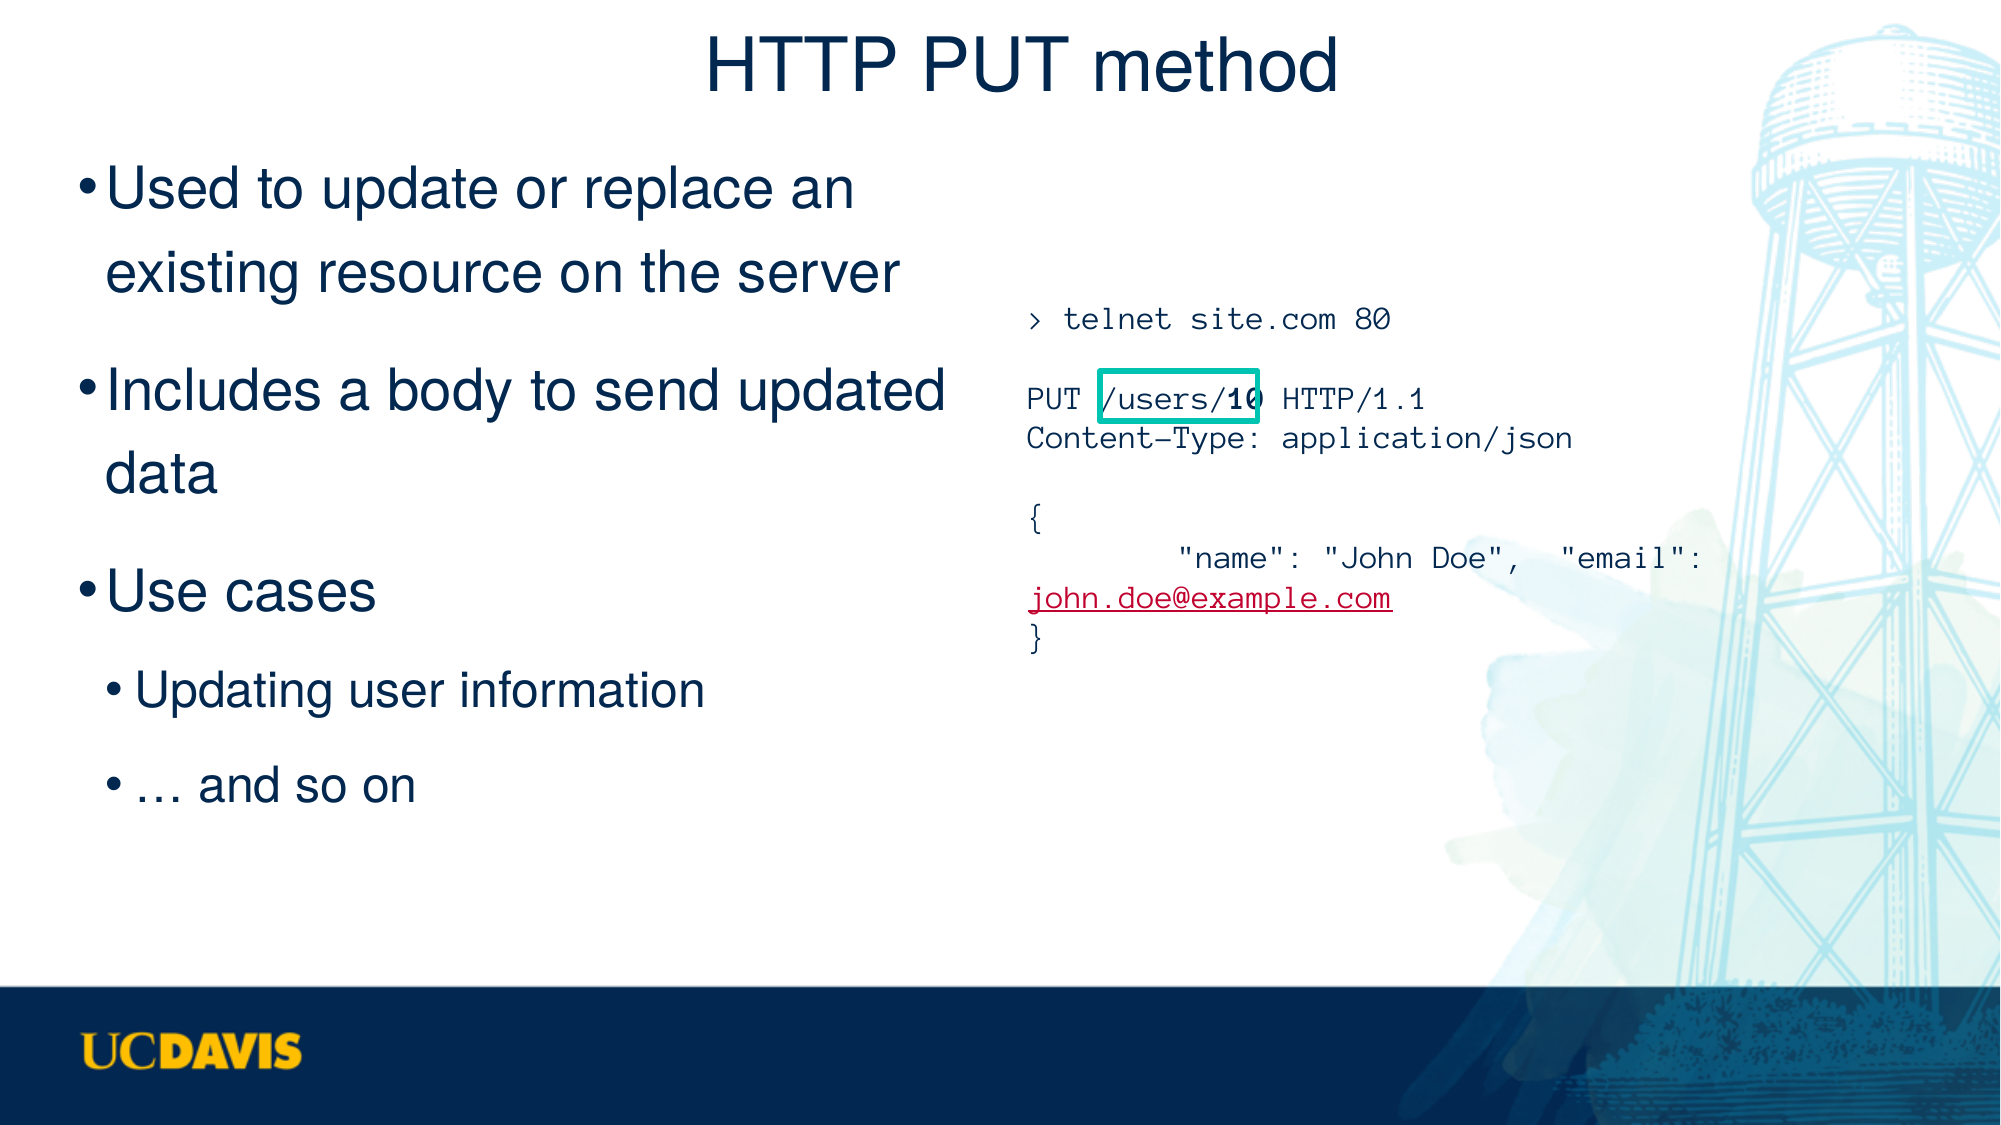

# HTTP PUT method
Used to update or replace an existing resource on the server
Includes a body to send updated data
Use cases
Updating user information
… and so on
> telnet site.com 80

PUT /users/10 HTTP/1.1
Content-Type: application/json

{
	"name": "John Doe",  "email": 	john.doe@example.com
}